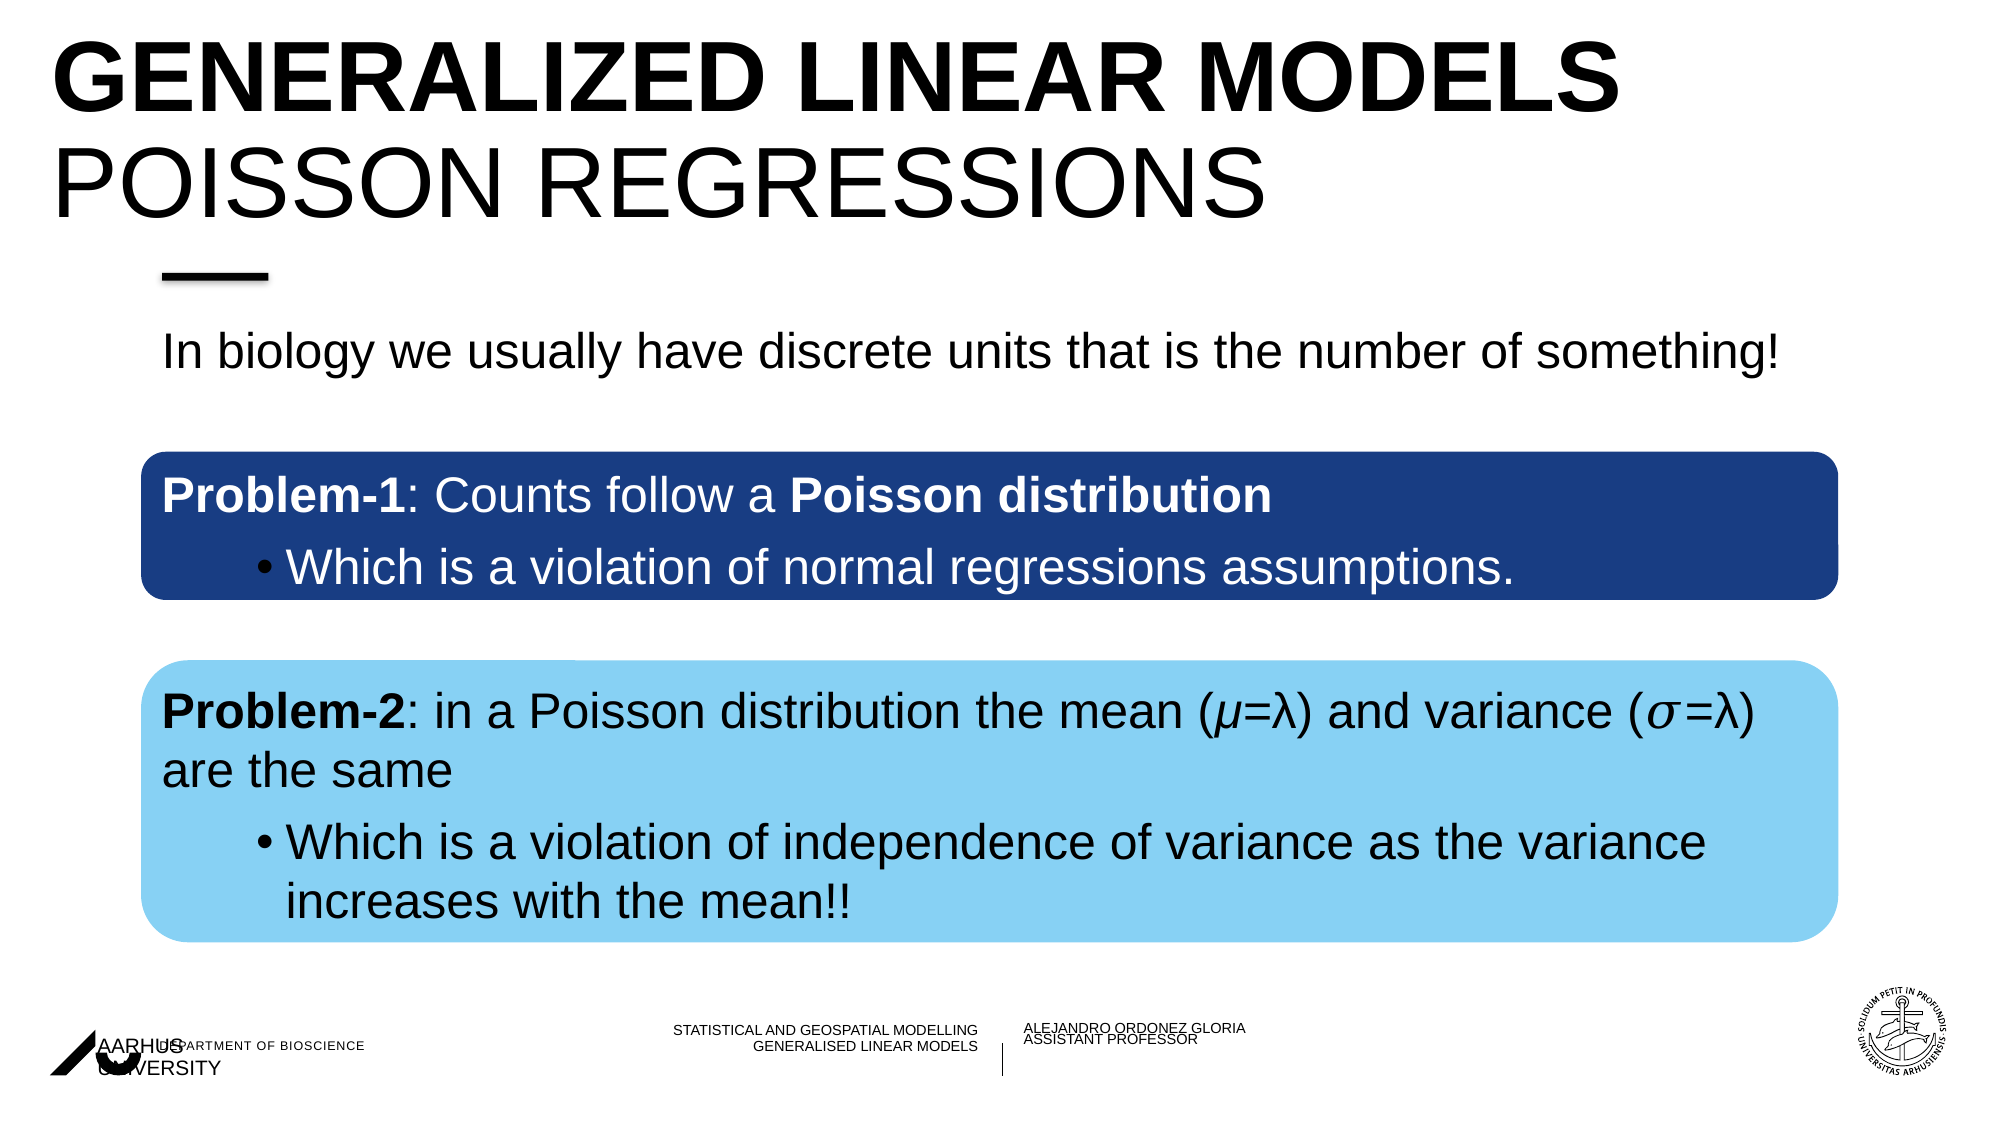

# Generalized Linear Models Poisson regressions
In biology we usually have discrete units that is the number of something!

Problem-1: Counts follow a Poisson distribution
Which is a violation of normal regressions assumptions.

Problem-2: in a Poisson distribution the mean (μ=λ) and variance (𝜎=λ) are the same
Which is a violation of independence of variance as the variance increases with the mean!!